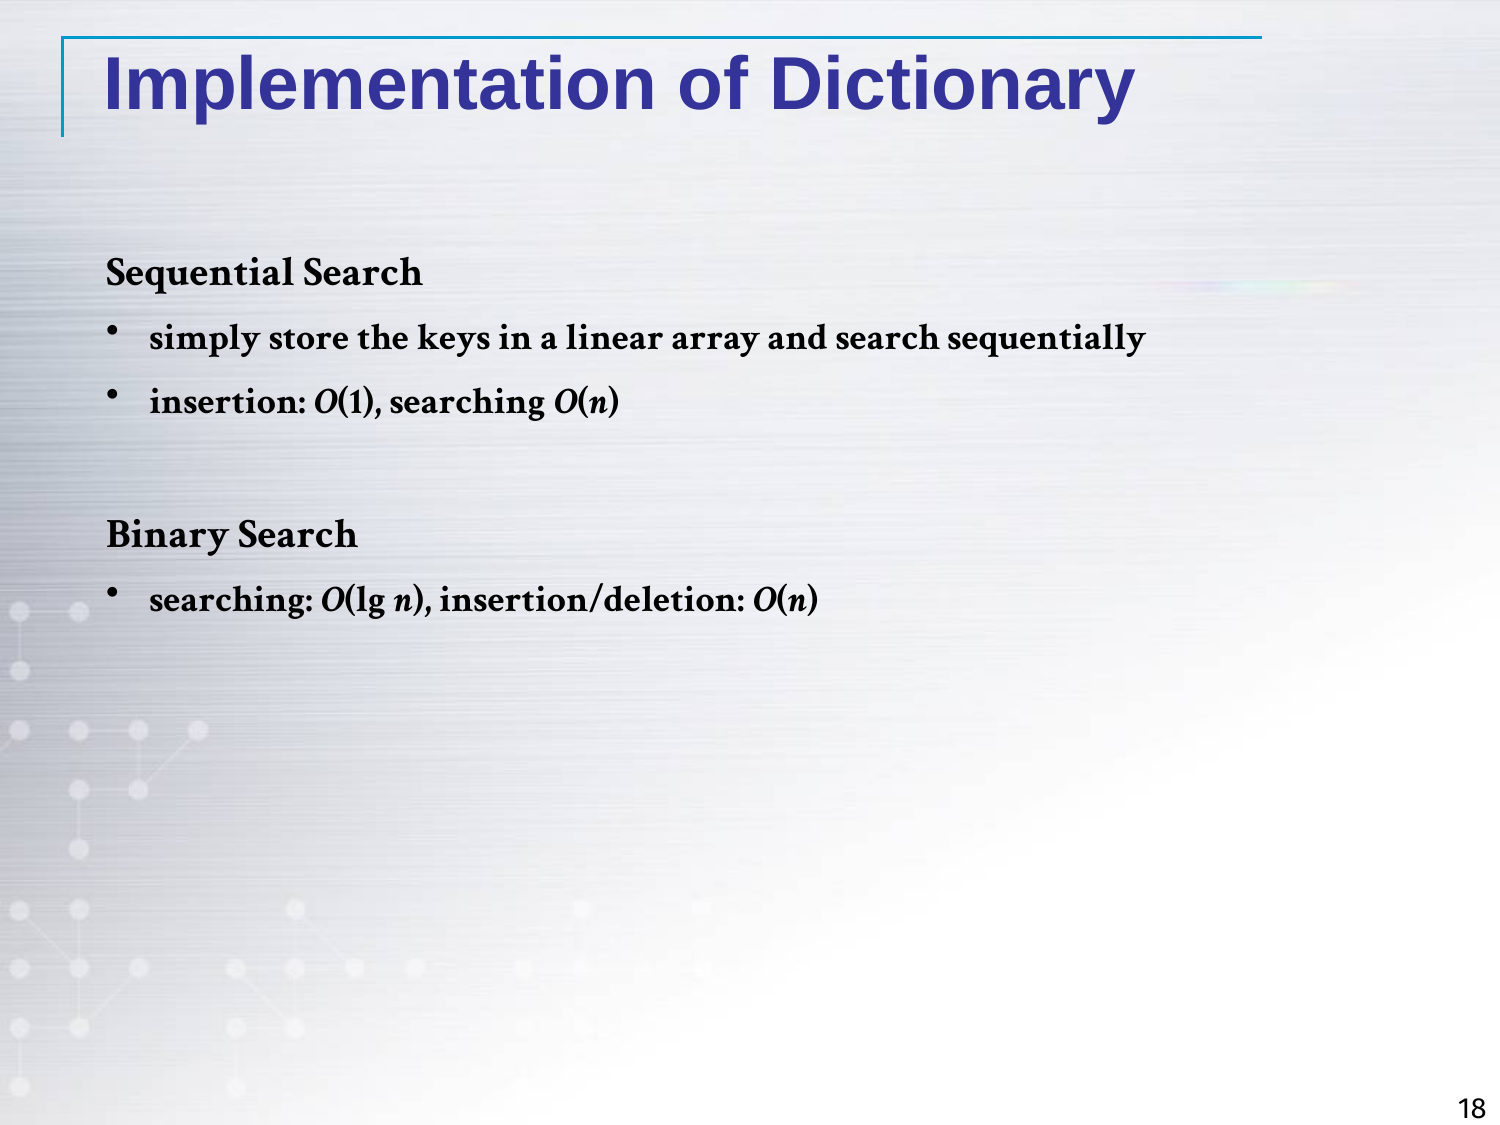

Implementation of Dictionary
Sequential Search
 simply store the keys in a linear array and search sequentially
 insertion: O(1), searching O(n)

Binary Search
 searching: O(lg n), insertion/deletion: O(n)
18